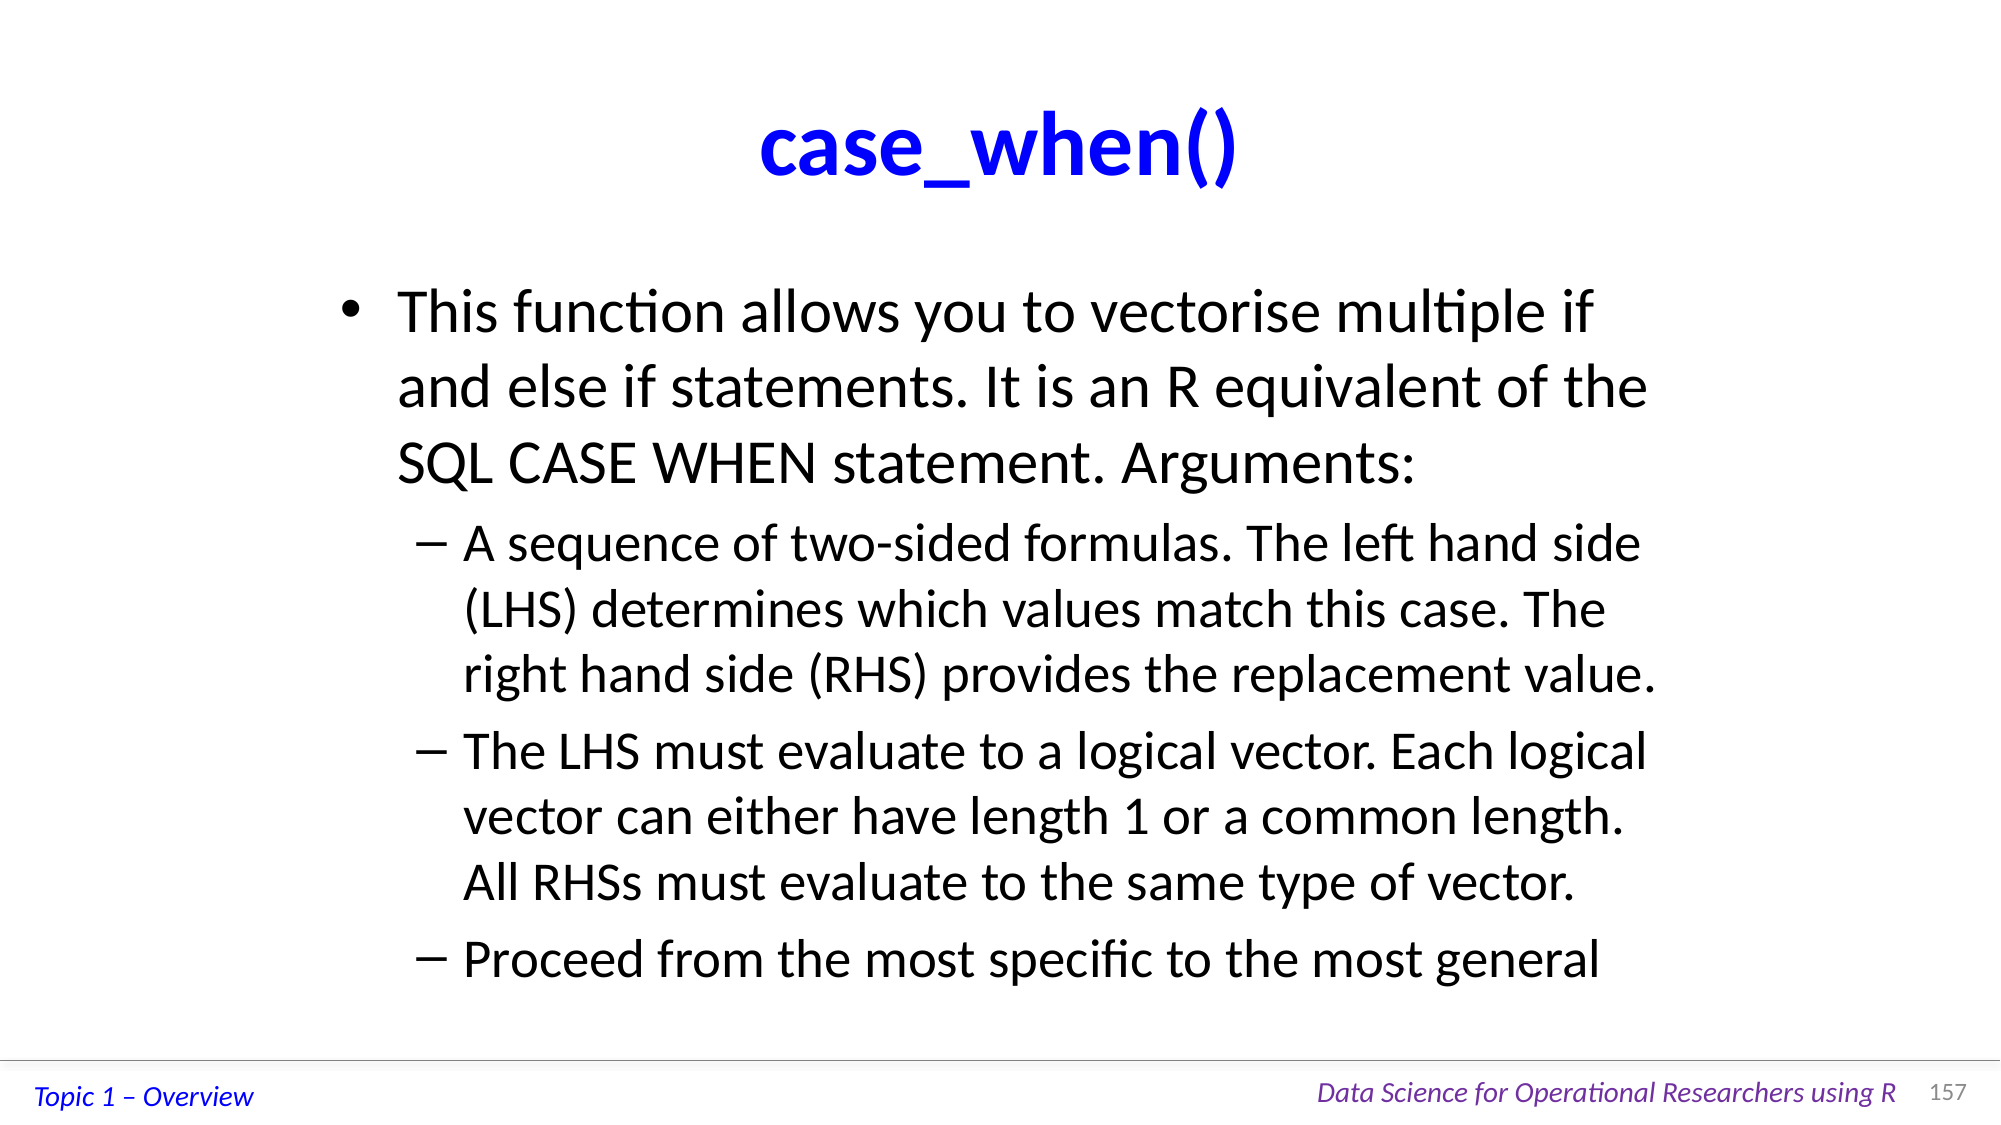

# case_when()
This function allows you to vectorise multiple if and else if statements. It is an R equivalent of the SQL CASE WHEN statement. Arguments:
A sequence of two-sided formulas. The left hand side (LHS) determines which values match this case. The right hand side (RHS) provides the replacement value.
The LHS must evaluate to a logical vector. Each logical vector can either have length 1 or a common length. All RHSs must evaluate to the same type of vector.
Proceed from the most specific to the most general

157